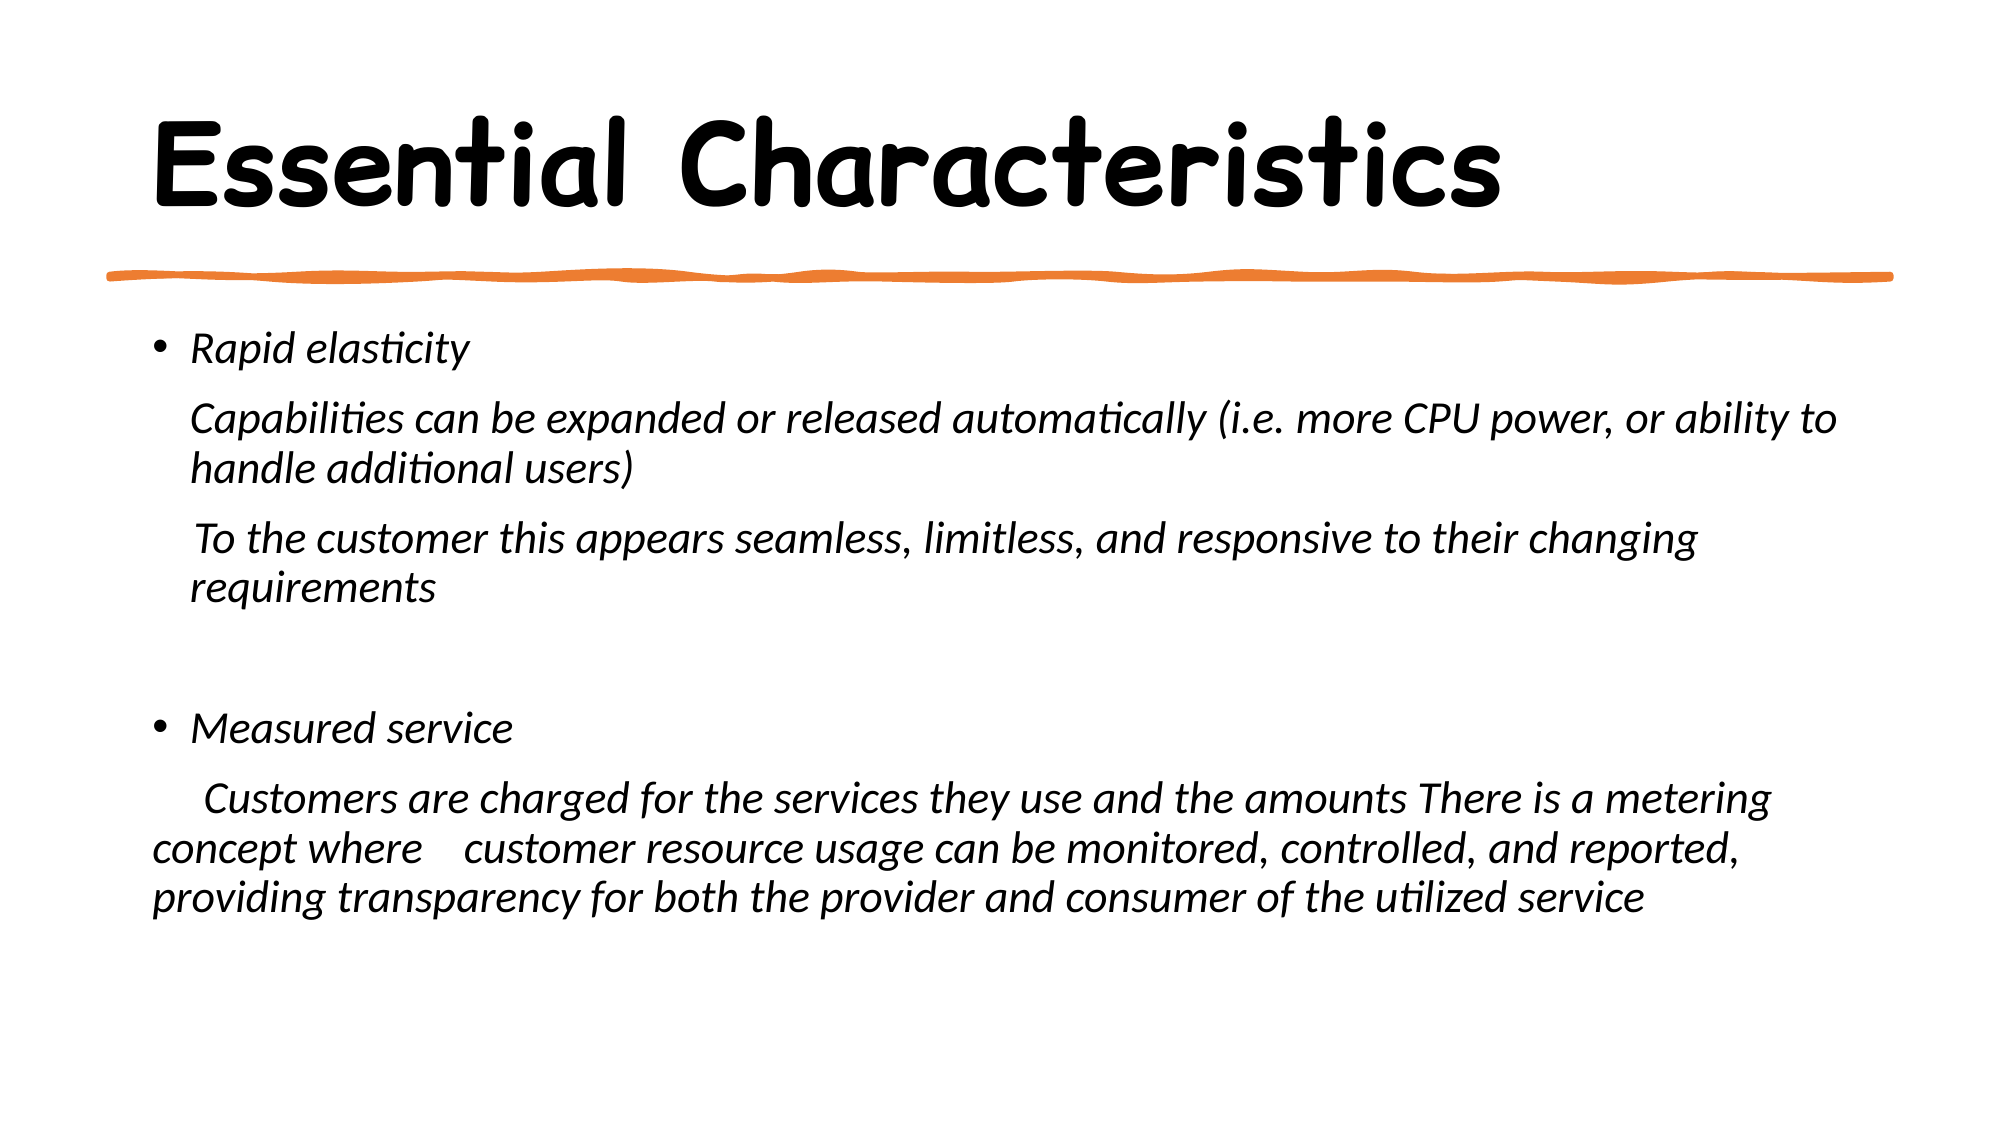

# Essential Characteristics

Rapid elasticity
	Capabilities can be expanded or released automatically (i.e. more CPU power, or ability to handle additional users)
    To the customer this appears seamless, limitless, and responsive to their changing requirements

Measured service
     Customers are charged for the services they use and the amounts There is a metering concept where    customer resource usage can be monitored, controlled, and reported, providing transparency for both the provider and consumer of the utilized service